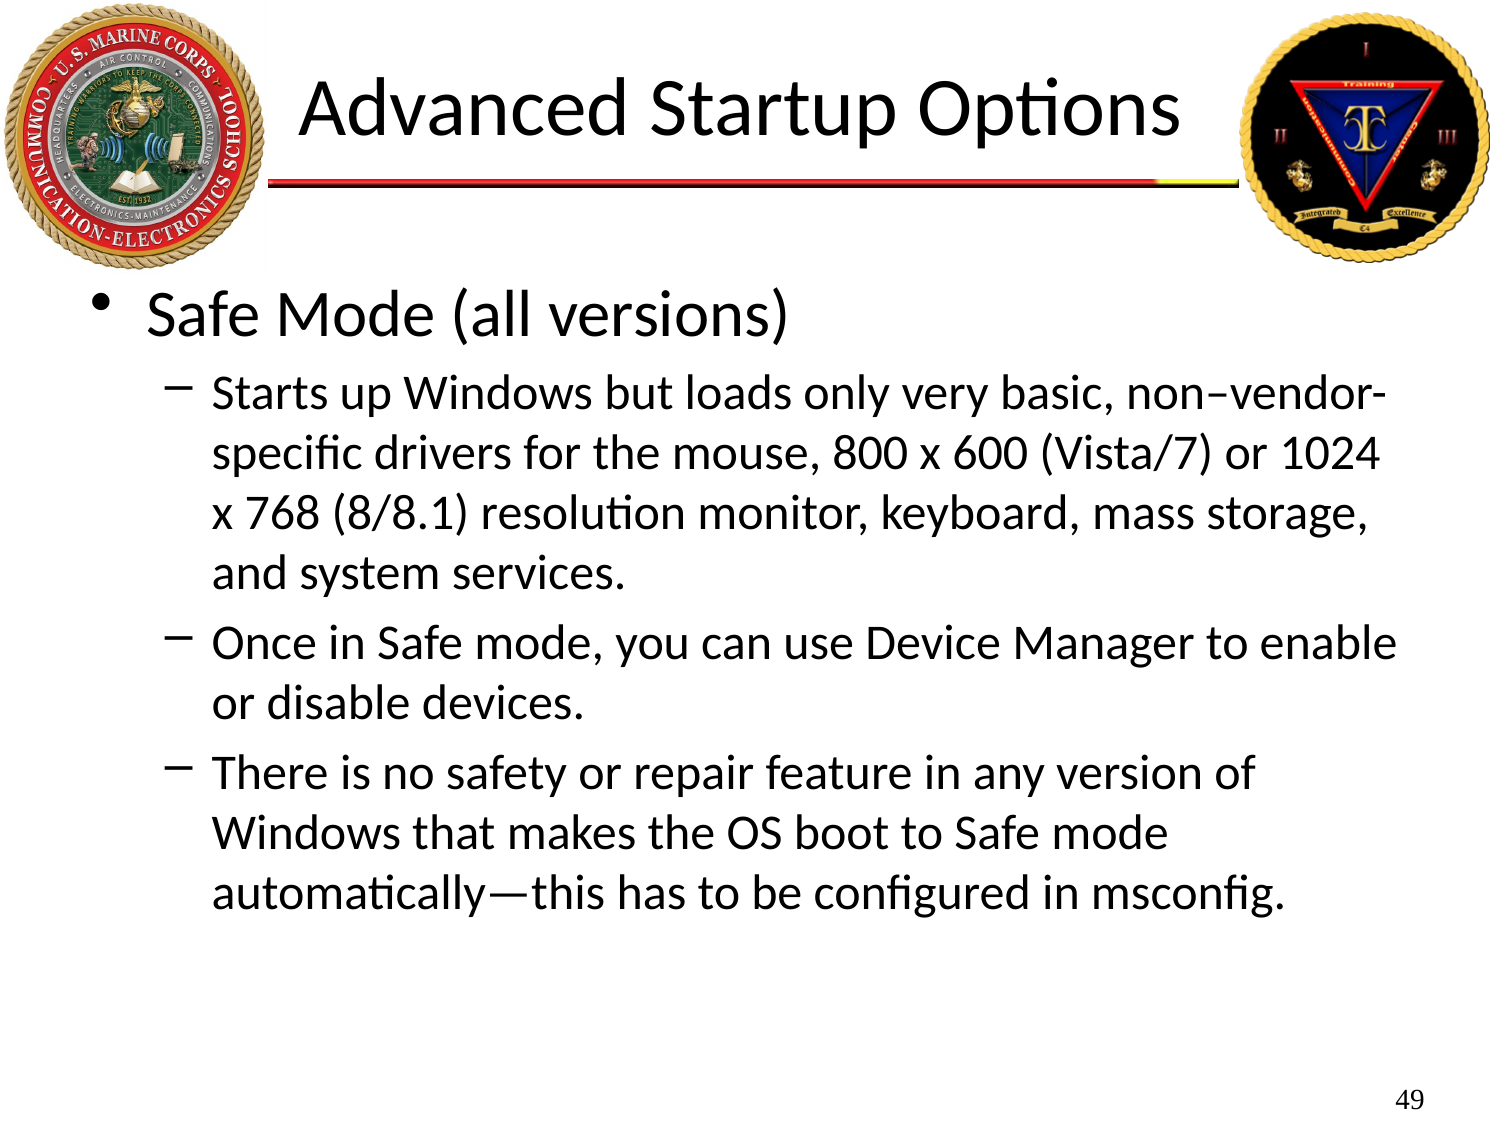

# Advanced Startup Options
Safe Mode (all versions)
Starts up Windows but loads only very basic, non–vendor-specific drivers for the mouse, 800 x 600 (Vista/7) or 1024 x 768 (8/8.1) resolution monitor, keyboard, mass storage, and system services.
Once in Safe mode, you can use Device Manager to enable or disable devices.
There is no safety or repair feature in any version of Windows that makes the OS boot to Safe mode automatically—this has to be configured in msconfig.